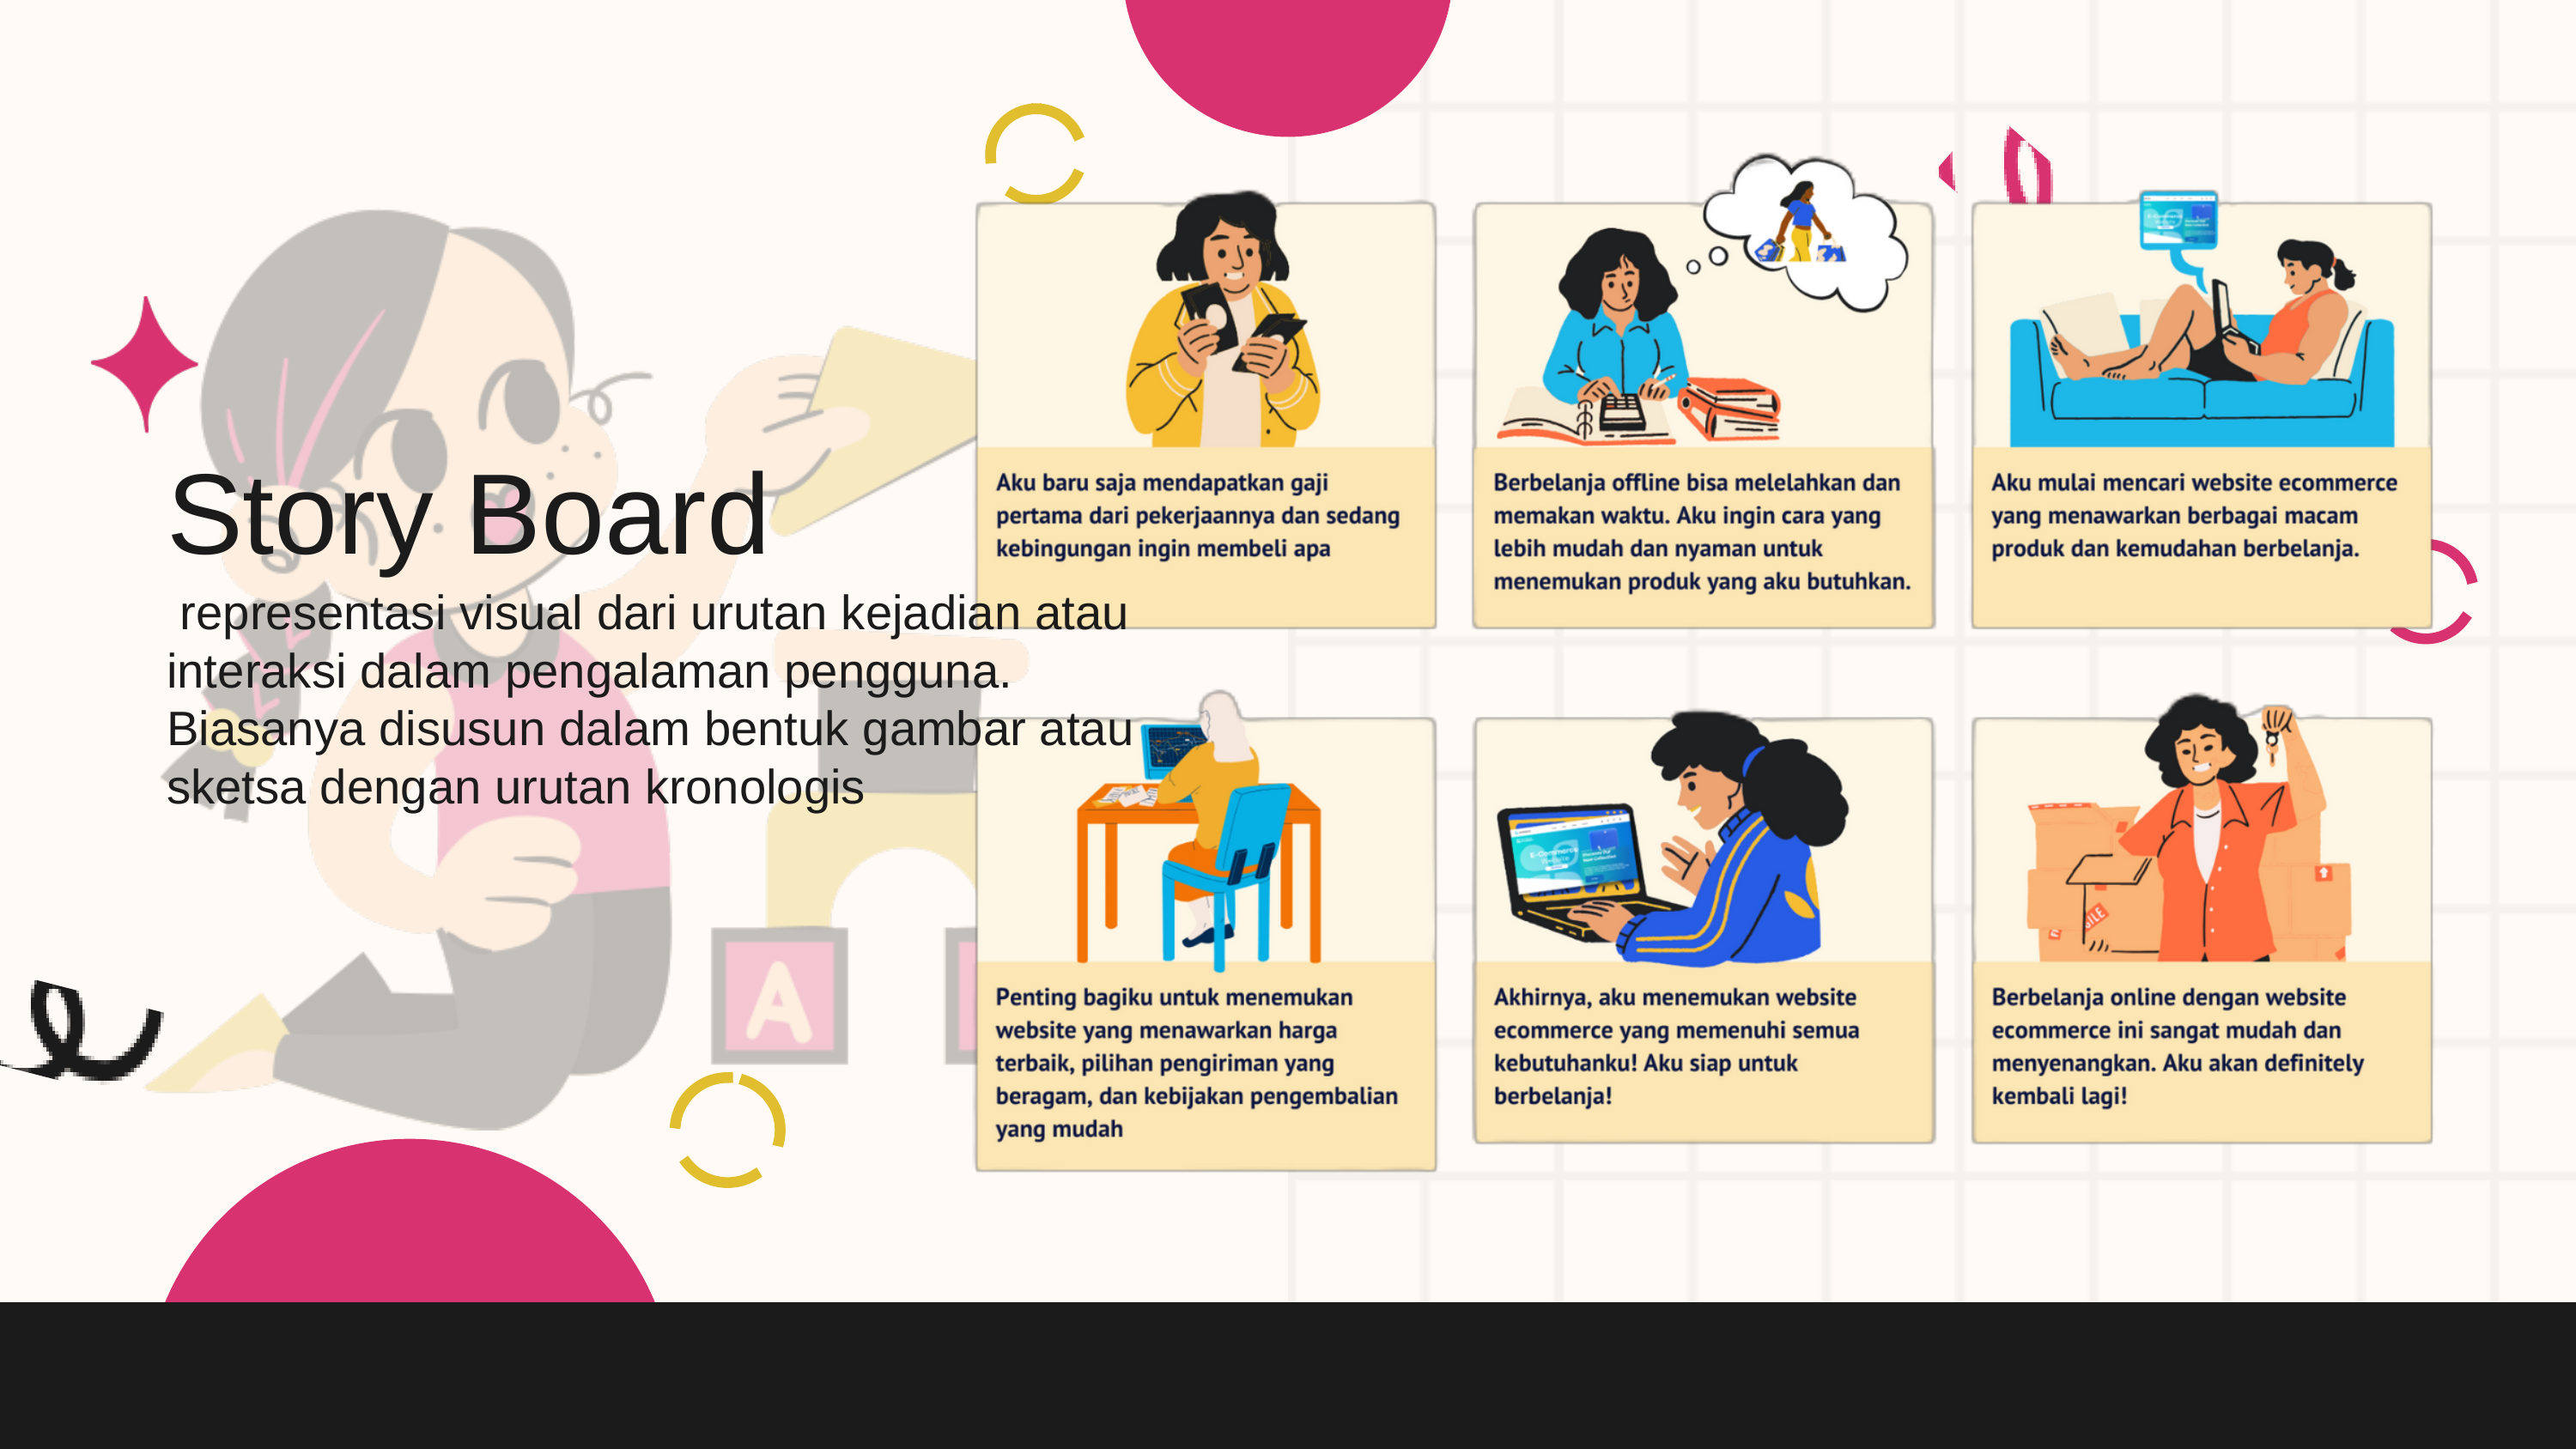

Story Board

 representasi visual dari urutan kejadian atau interaksi dalam pengalaman pengguna. Biasanya disusun dalam bentuk gambar atau sketsa dengan urutan kronologis